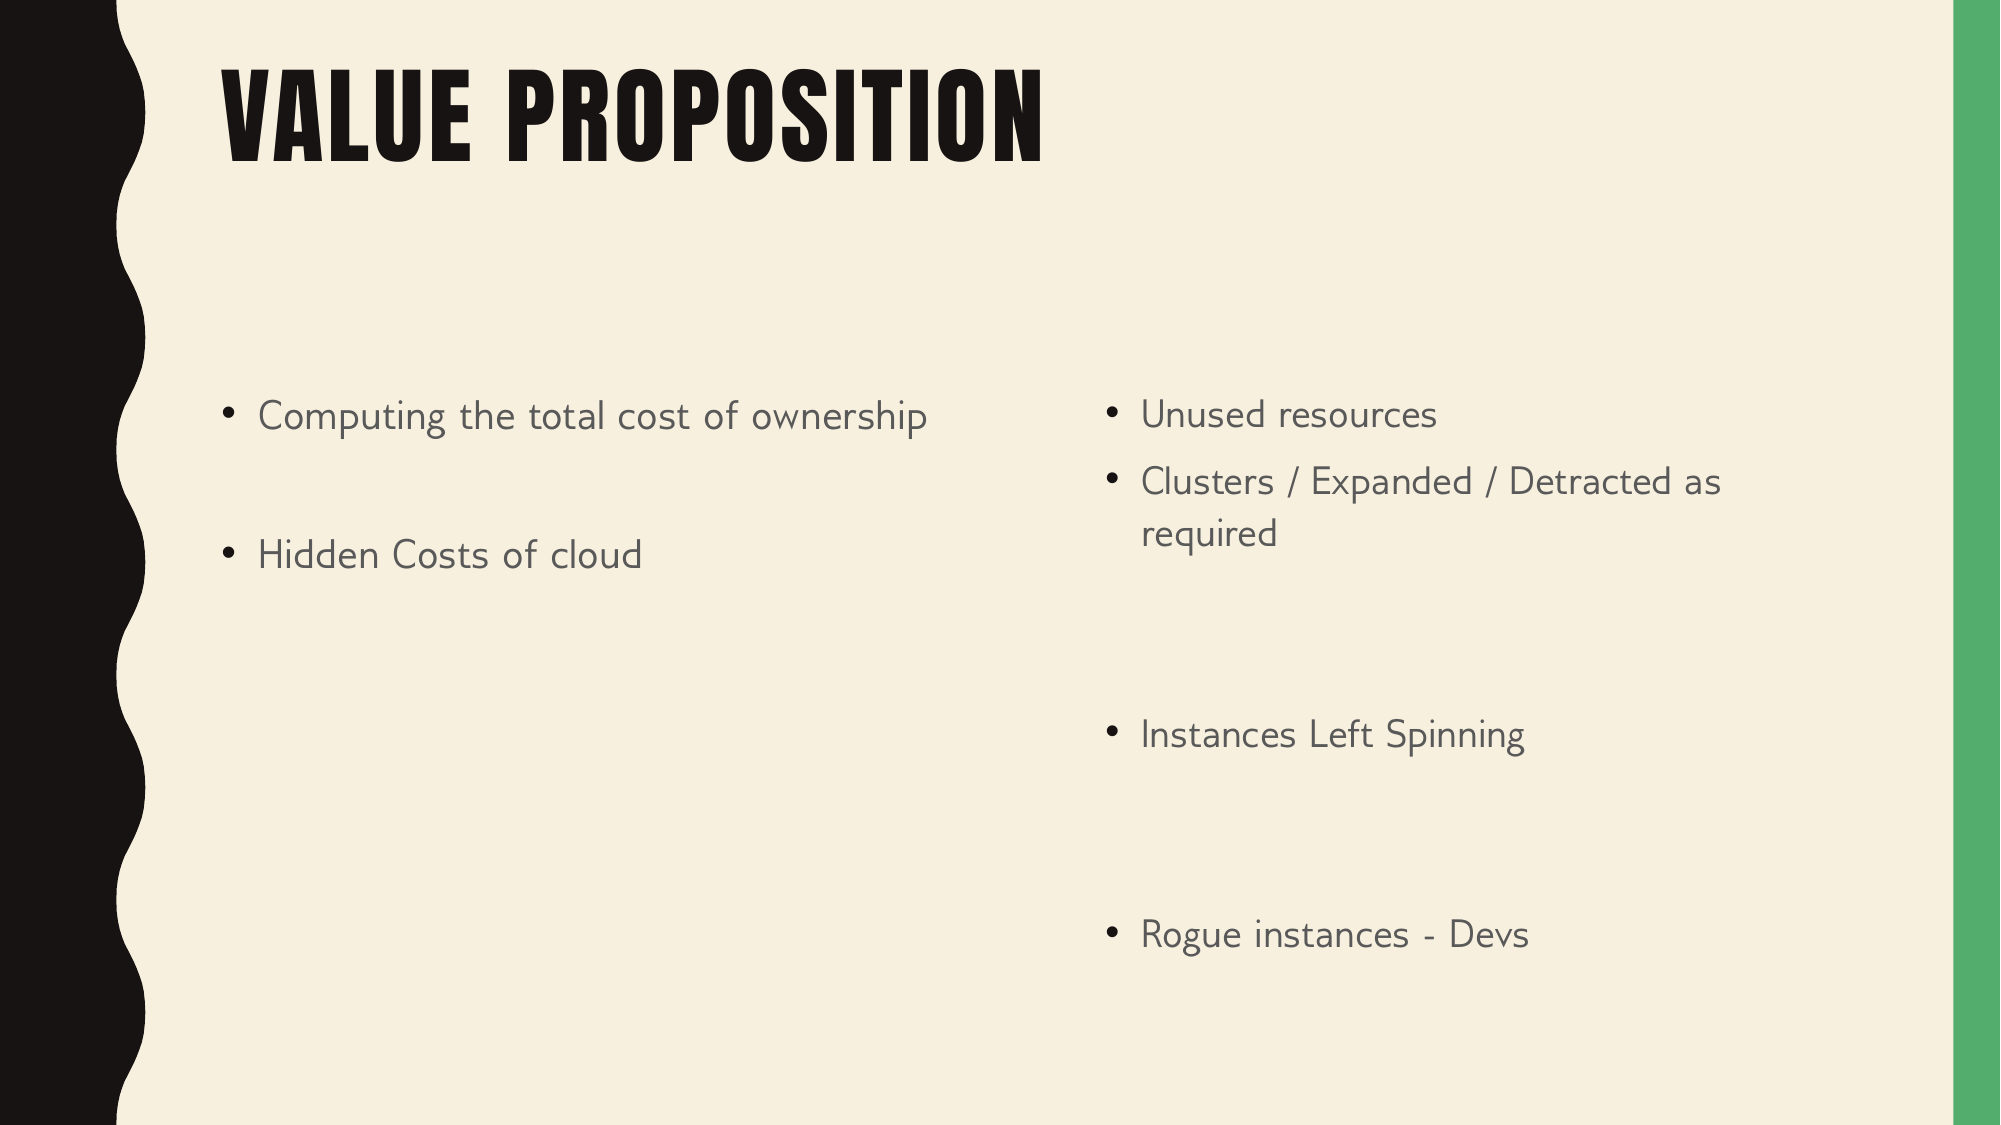

# Value Proposition
Computing the total cost of ownership

Hidden Costs of cloud
Unused resources
Clusters / Expanded / Detracted as required

Instances Left Spinning

Rogue instances - Devs